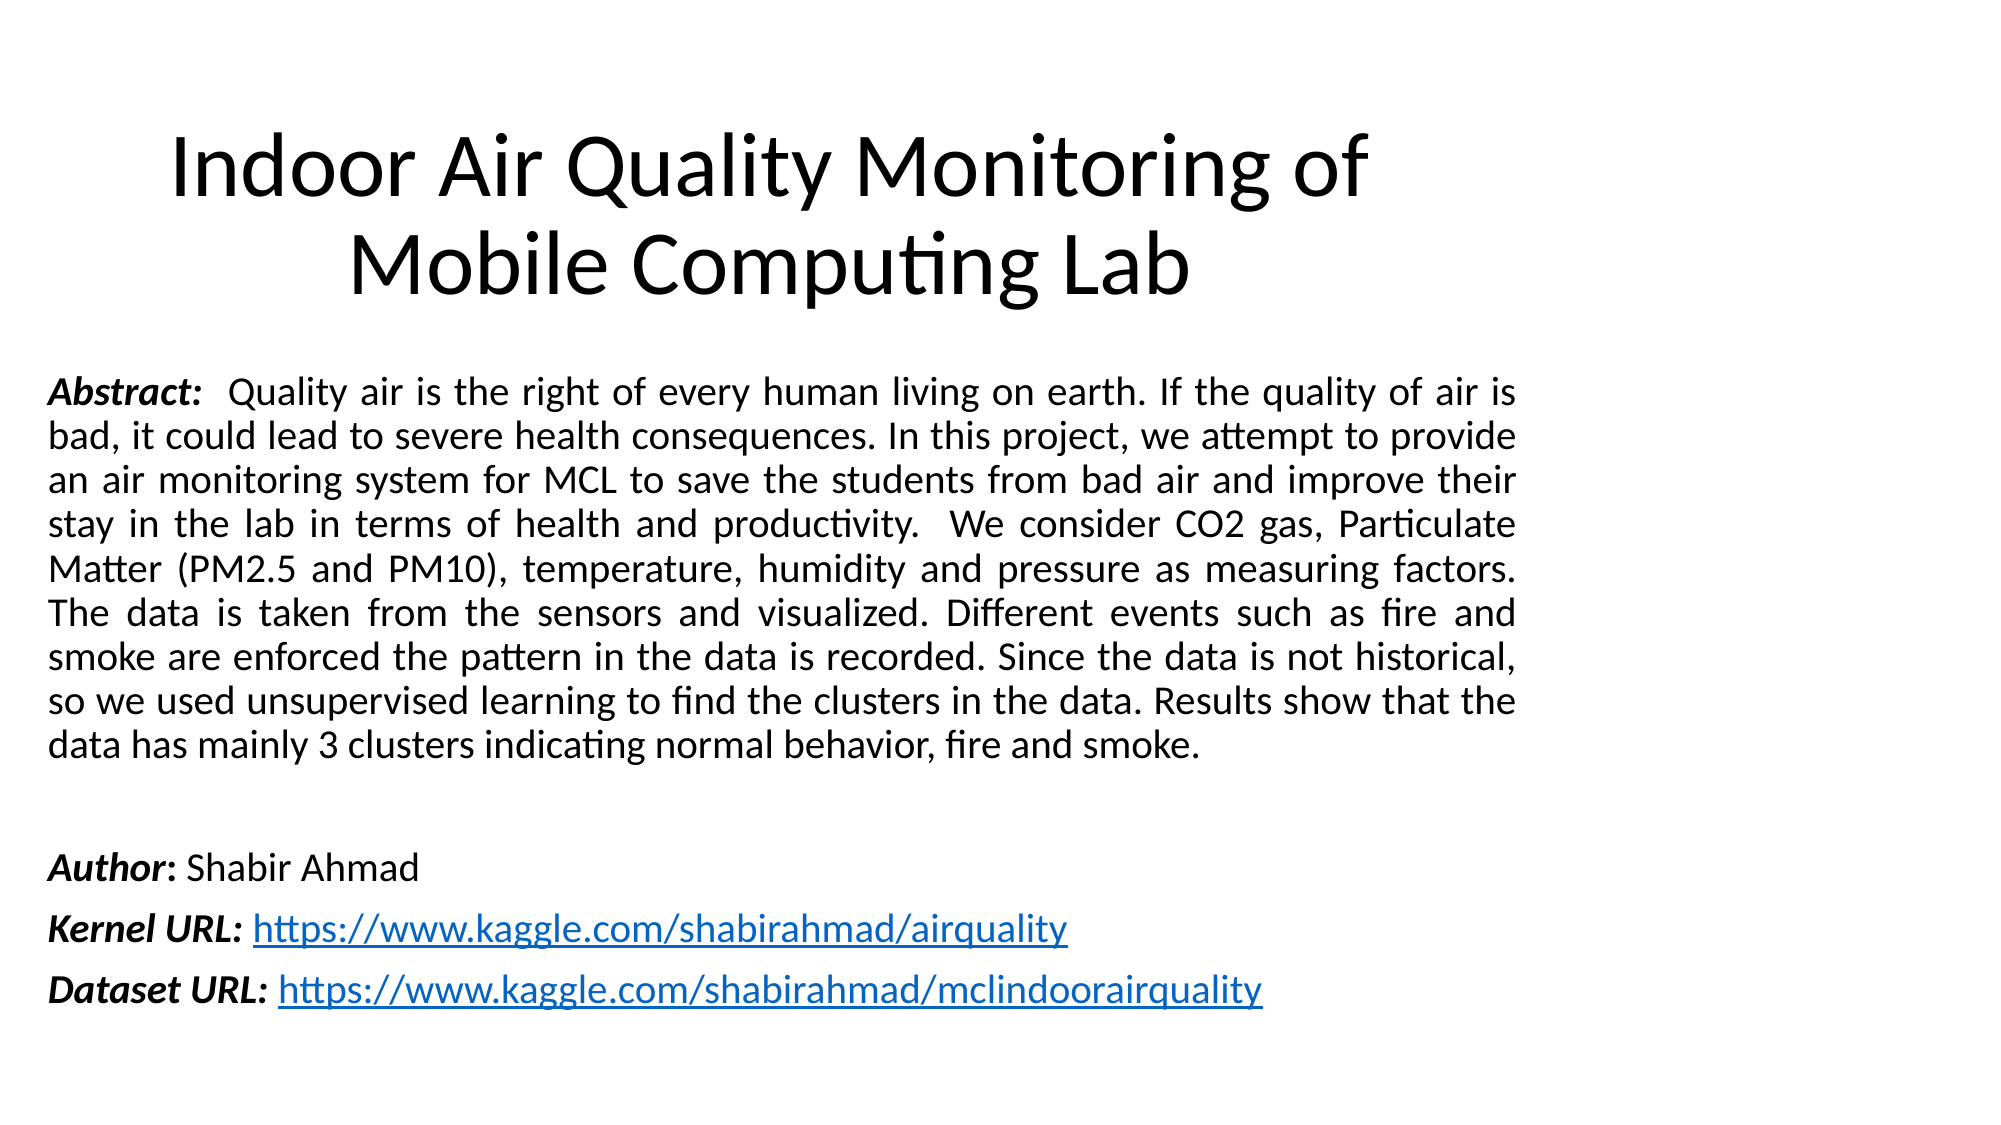

# Indoor Air Quality Monitoring of Mobile Computing Lab
Abstract:  Quality air is the right of every human living on earth. If the quality of air is bad, it could lead to severe health consequences. In this project, we attempt to provide an air monitoring system for MCL to save the students from bad air and improve their stay in the lab in terms of health and productivity.  We consider CO2 gas, Particulate Matter (PM2.5 and PM10), temperature, humidity and pressure as measuring factors. The data is taken from the sensors and visualized. Different events such as fire and smoke are enforced the pattern in the data is recorded. Since the data is not historical, so we used unsupervised learning to find the clusters in the data. Results show that the data has mainly 3 clusters indicating normal behavior, fire and smoke.

Author: Shabir Ahmad
Kernel URL: https://www.kaggle.com/shabirahmad/airquality
Dataset URL: https://www.kaggle.com/shabirahmad/mclindoorairquality